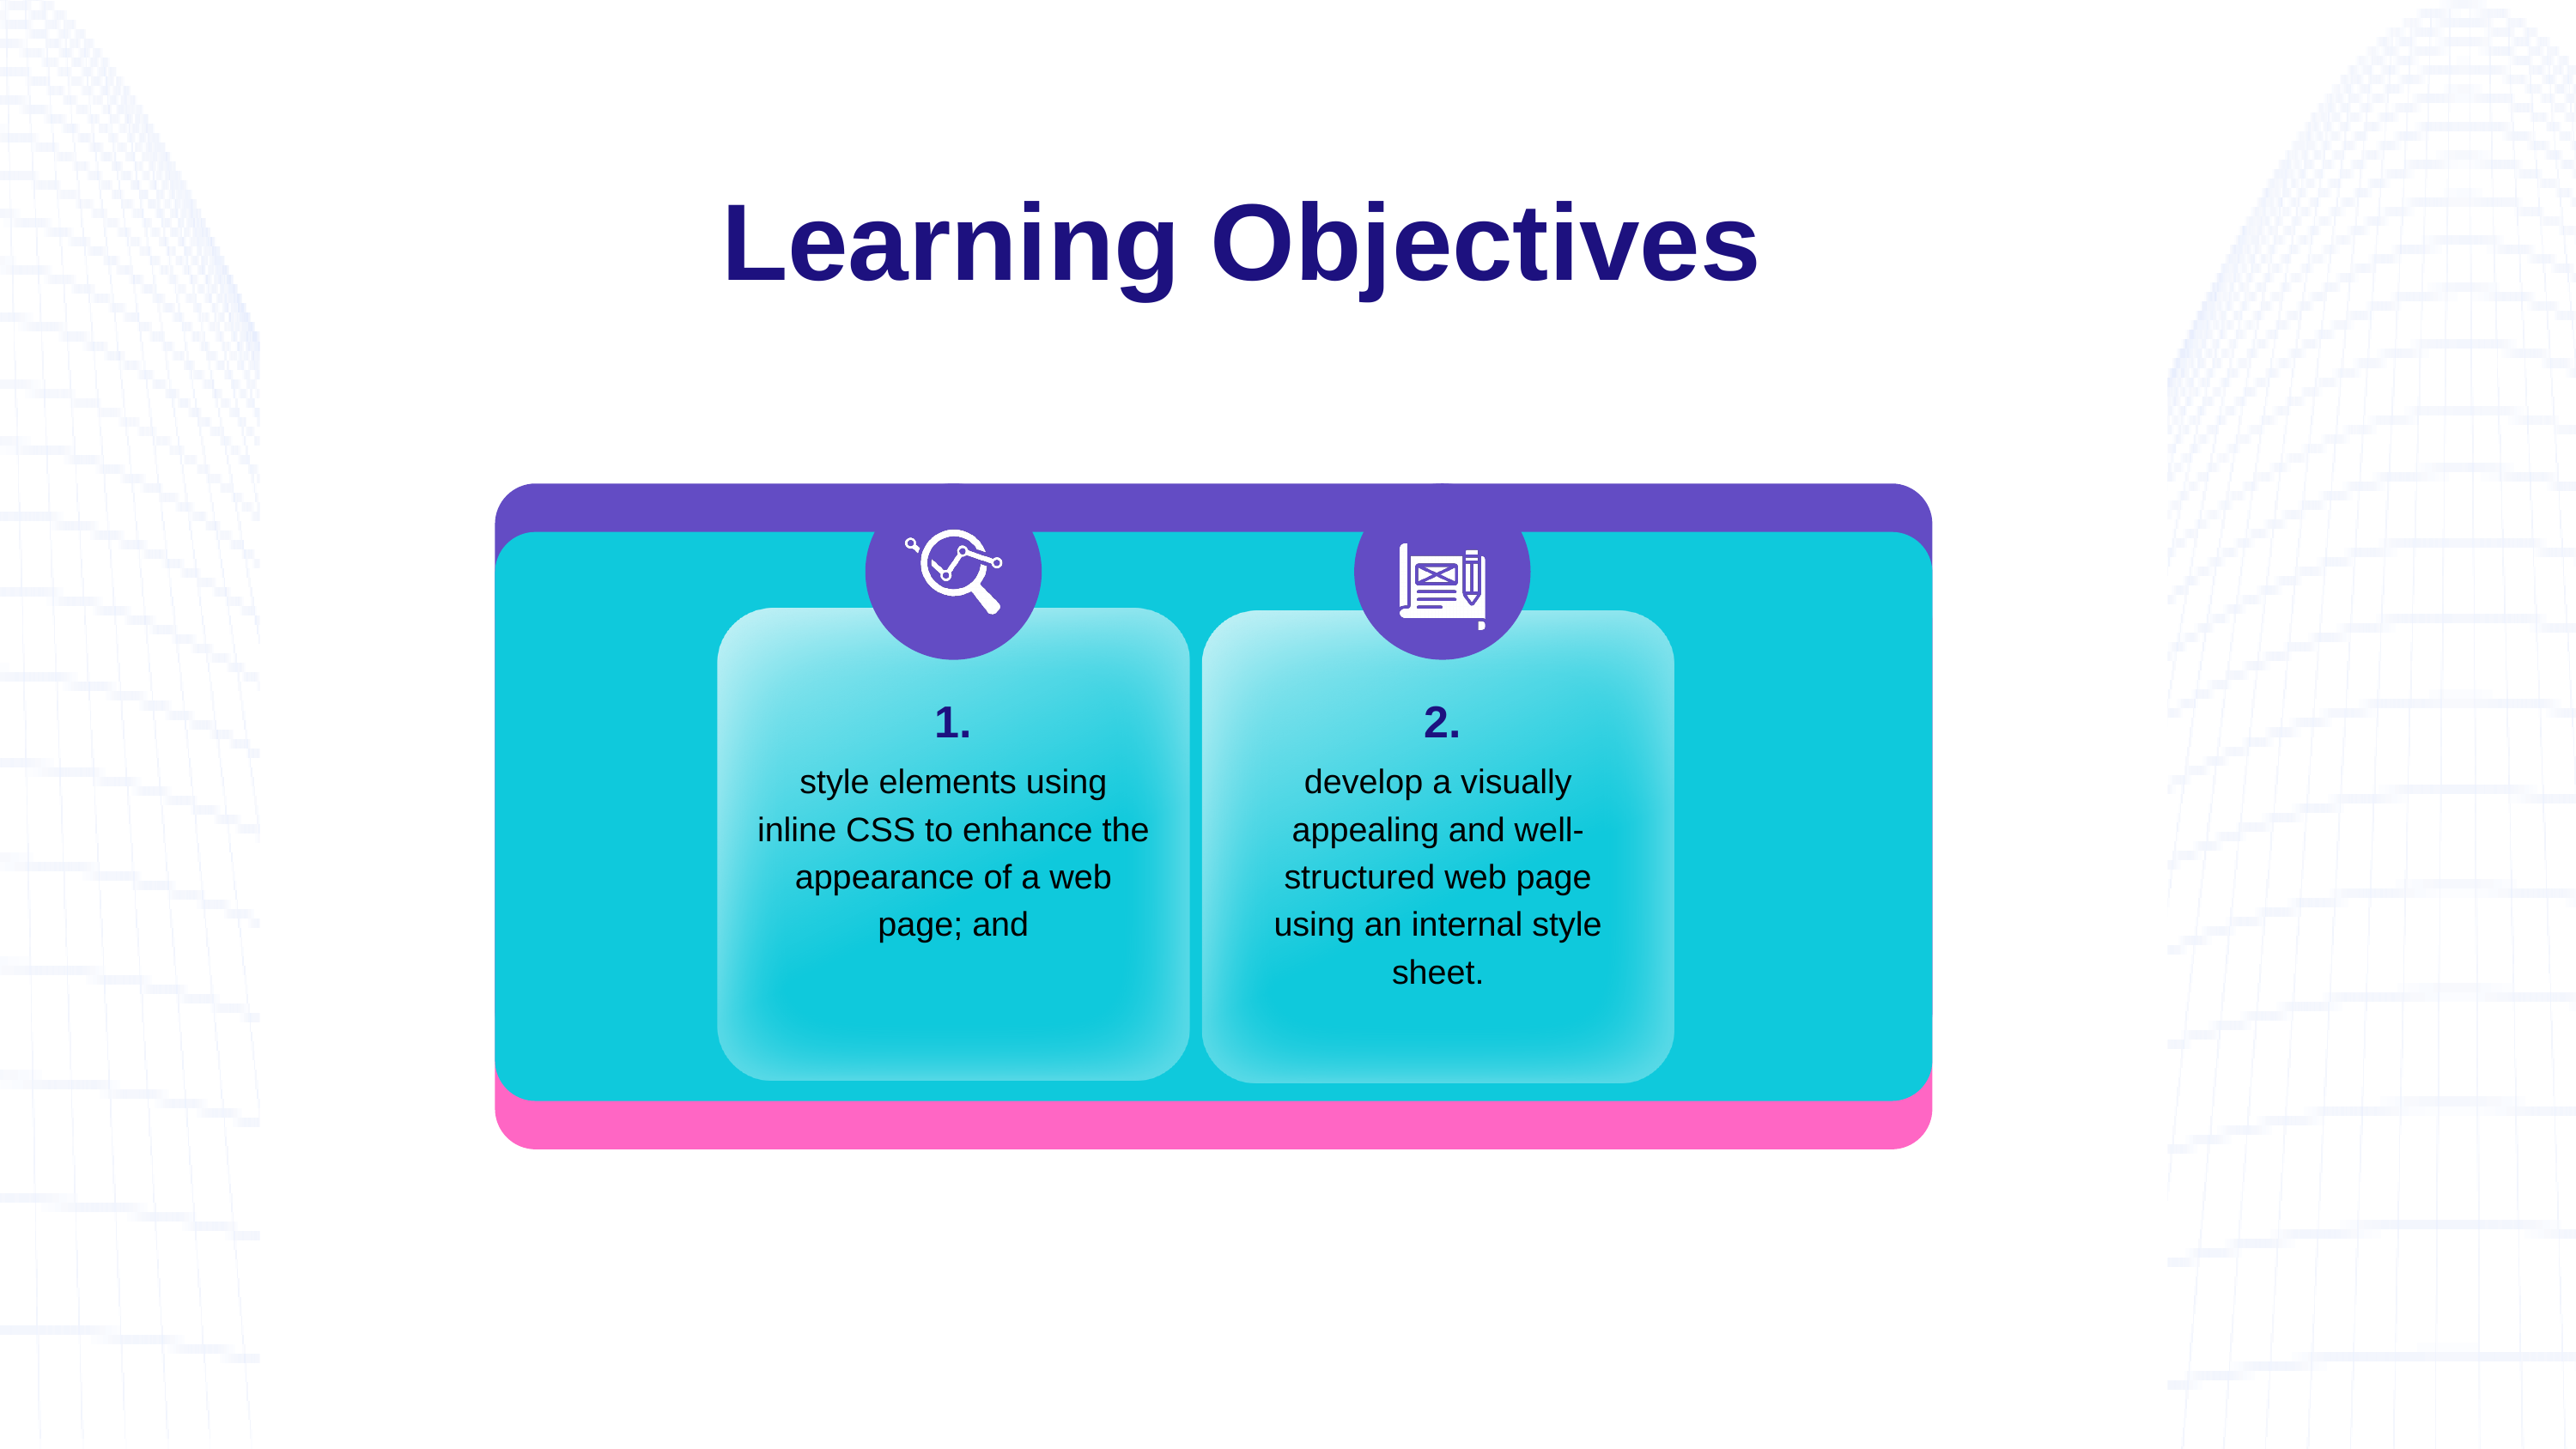

Learning Objectives

1.
2.
style elements using inline CSS to enhance the appearance of a web page; and

develop a visually appealing and well-structured web page using an internal style sheet.